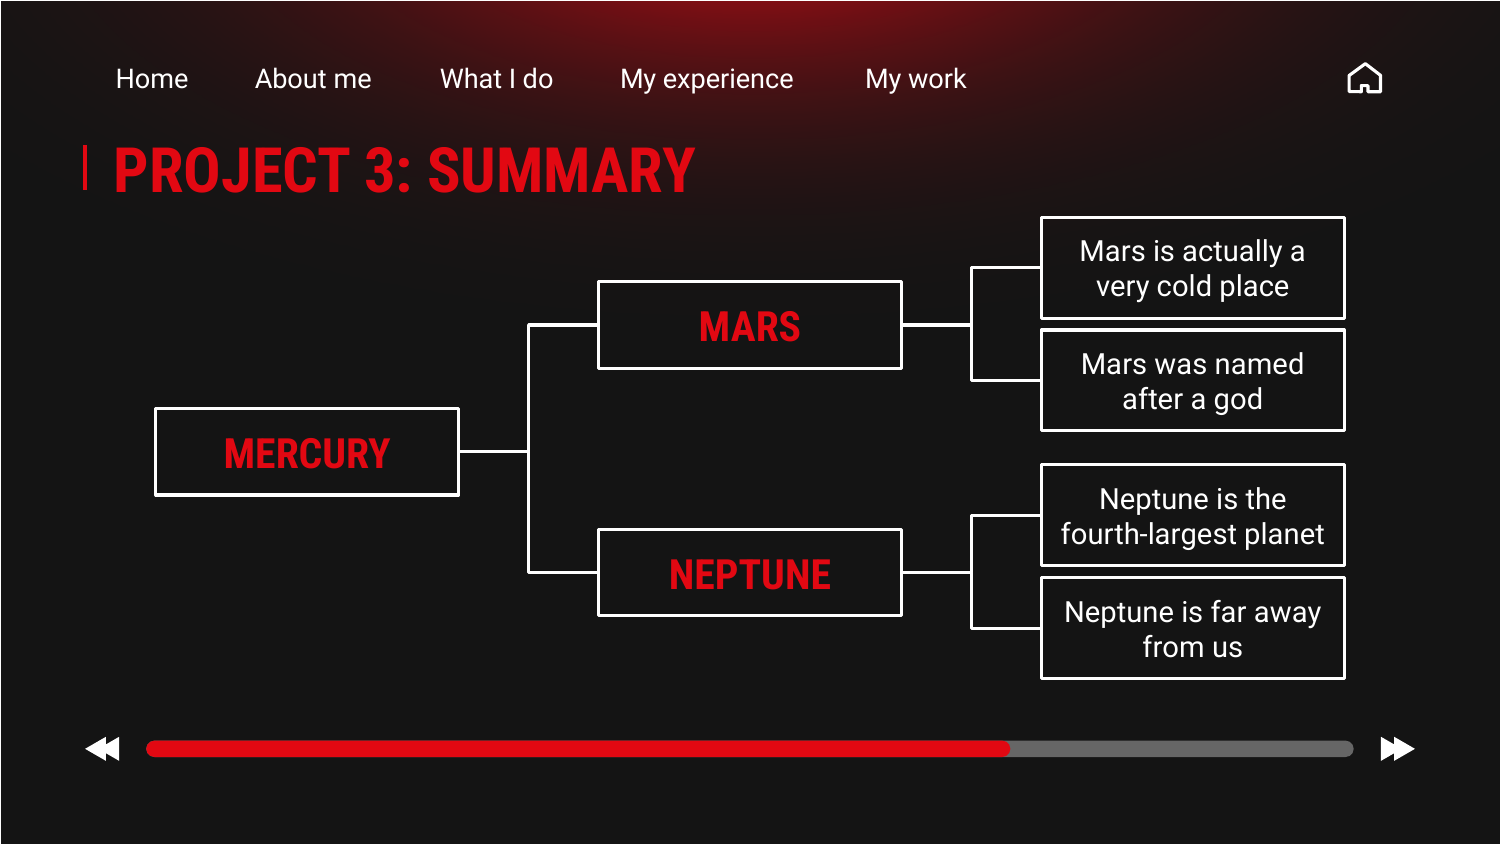

Home
About me
What I do
My experience
My work

# PROJECT 3: SUMMARY
Mars is actually a very cold place
MARS
Mars was named after a god
MERCURY
Neptune is the fourth-largest planet
NEPTUNE
Neptune is far away from us